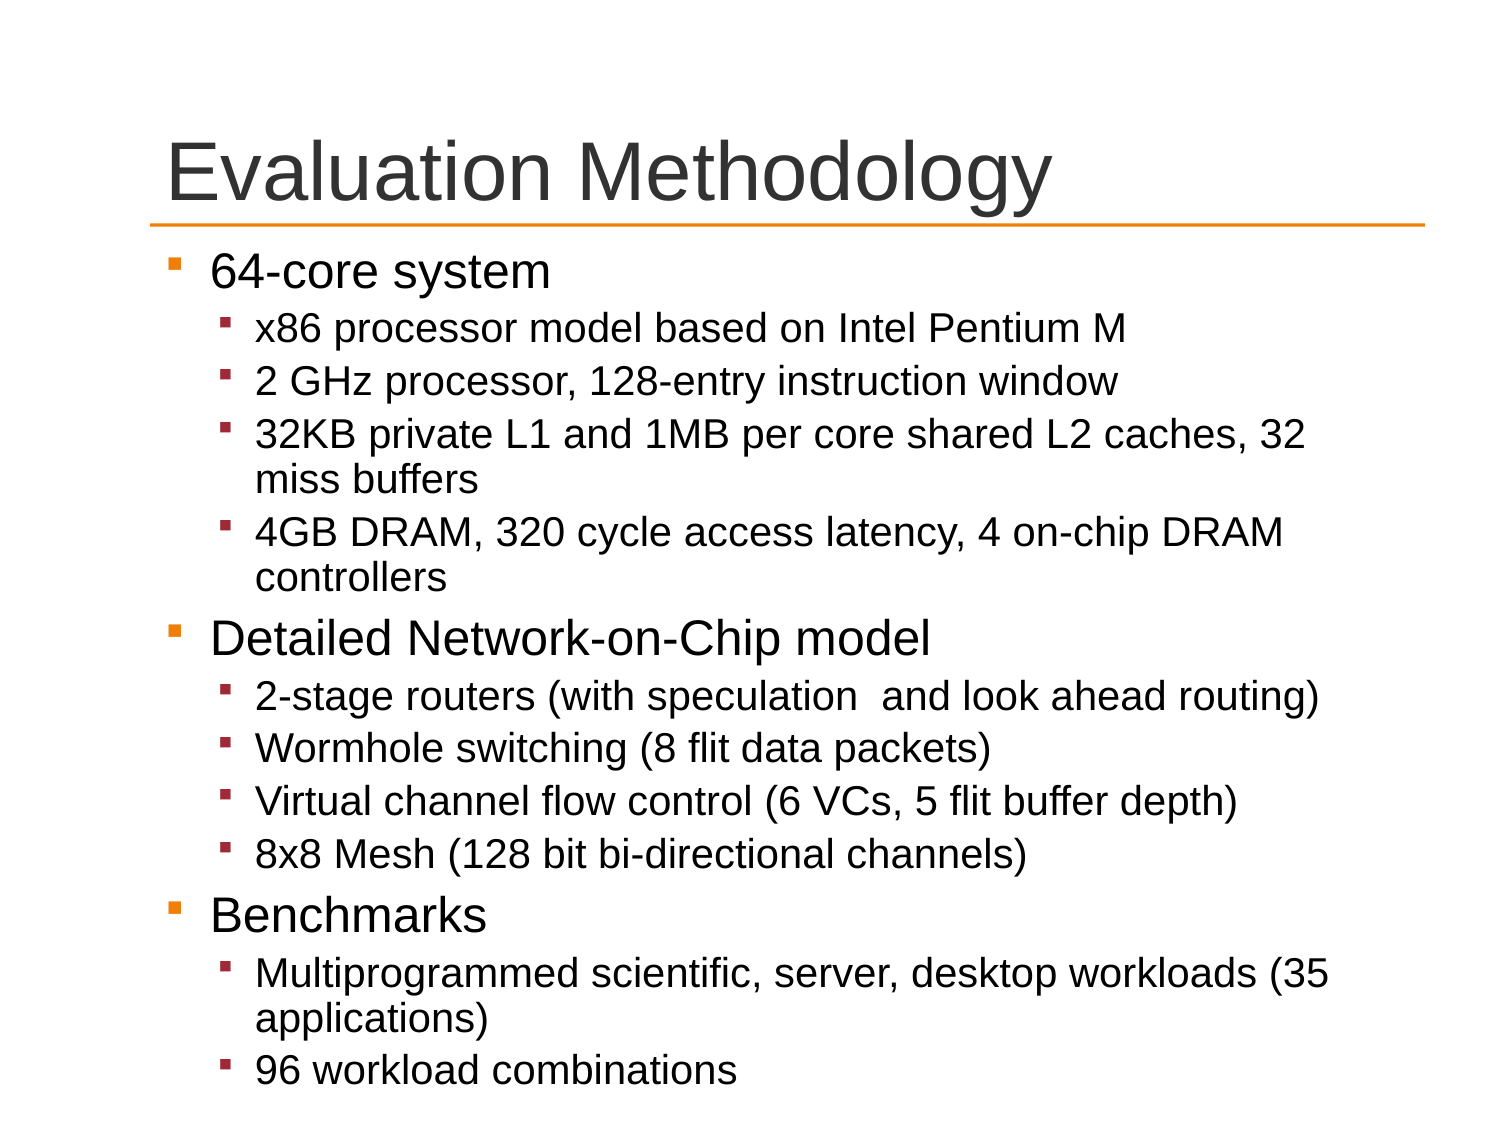

# Evaluation Methodology
64-core system
x86 processor model based on Intel Pentium M
2 GHz processor, 128-entry instruction window
32KB private L1 and 1MB per core shared L2 caches, 32  miss buffers
4GB DRAM, 320 cycle access latency, 4 on-chip DRAM controllers
Detailed Network-on-Chip model
2-stage routers (with speculation  and look ahead routing)
Wormhole switching (8 flit data packets)
Virtual channel flow control (6 VCs, 5 flit buffer depth)
8x8 Mesh (128 bit bi-directional channels)
Benchmarks
Multiprogrammed scientific, server, desktop workloads (35 applications)
96 workload combinations